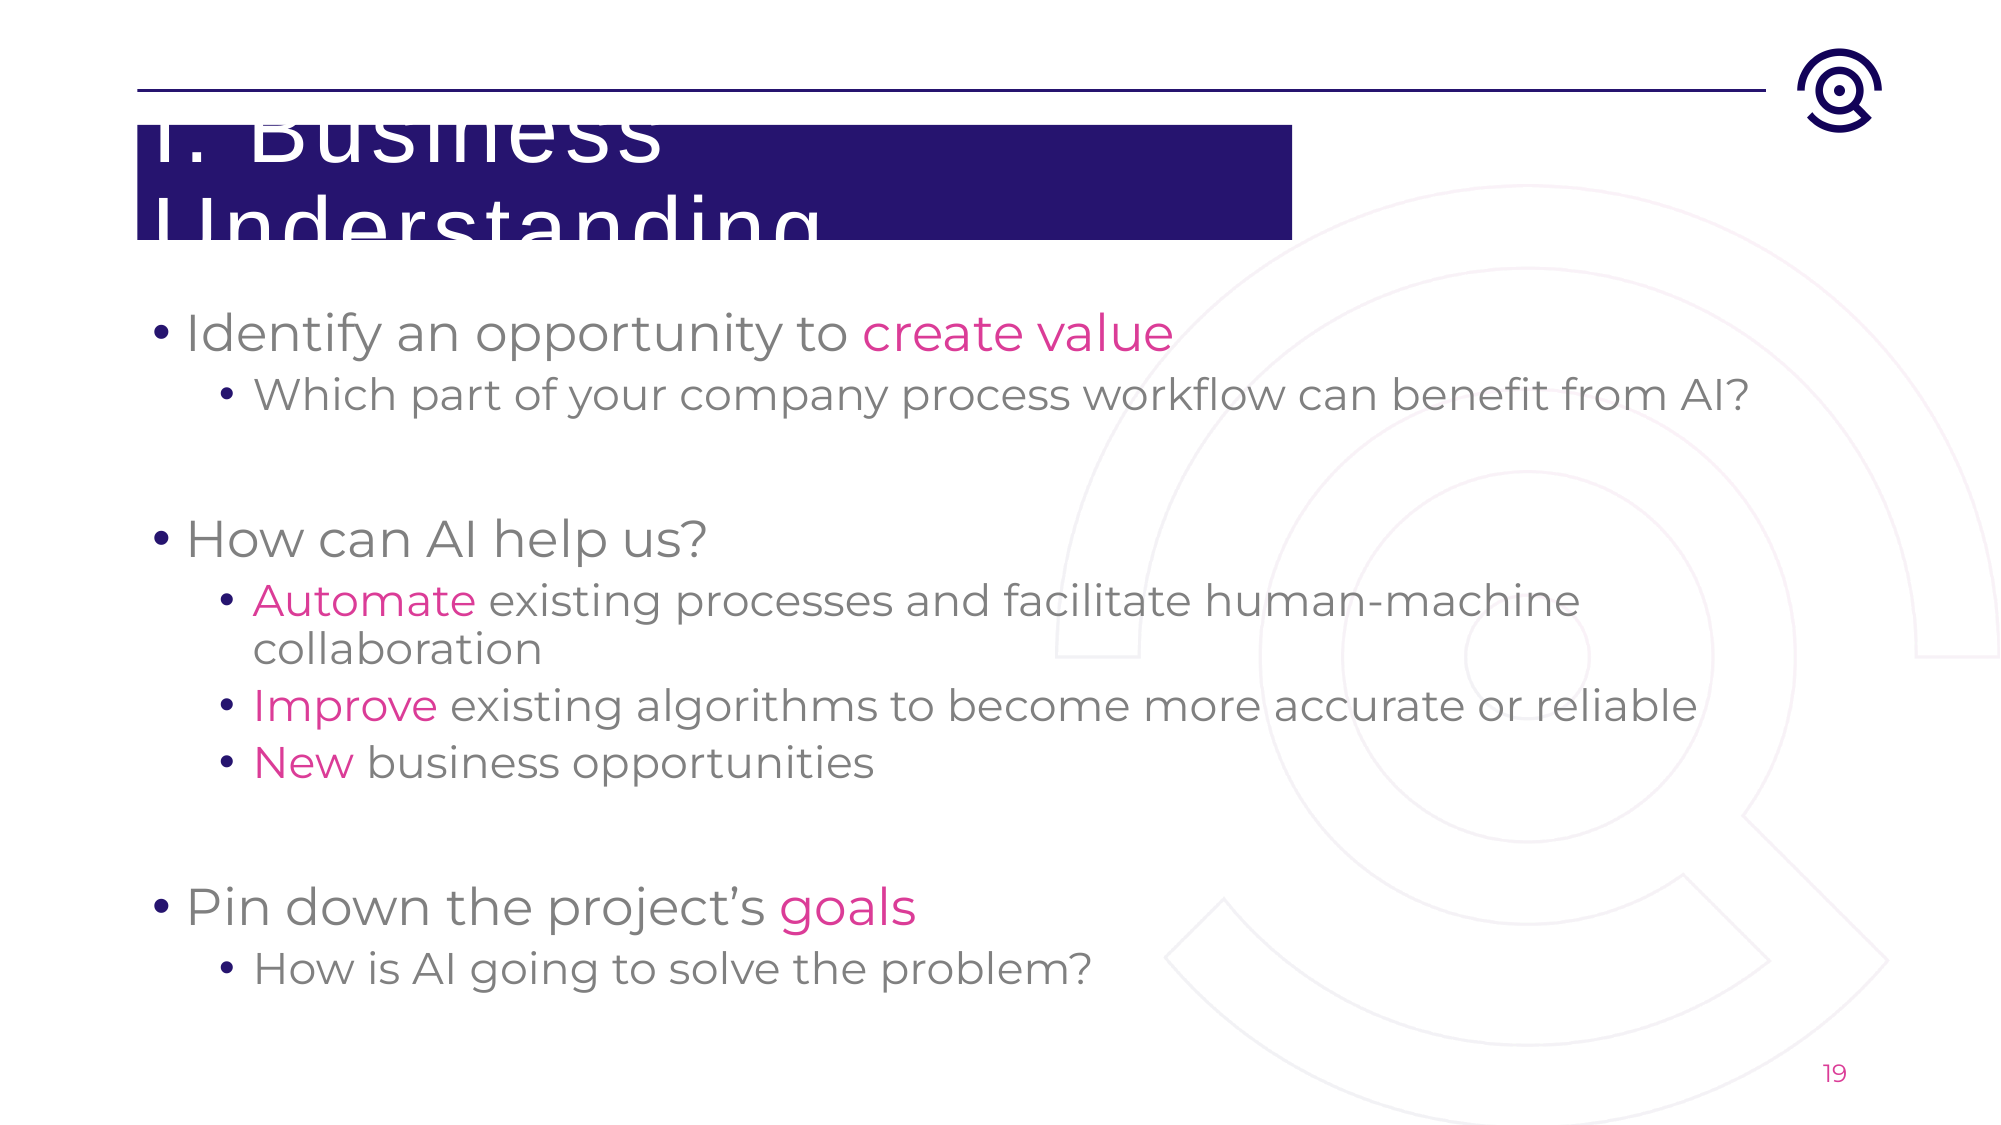

# I. Business Understanding
Identify an opportunity to create value
Which part of your company process workflow can benefit from AI?

How can AI help us?
Automate existing processes and facilitate human-machine collaboration
Improve existing algorithms to become more accurate or reliable
New business opportunities

Pin down the project’s goals
How is AI going to solve the problem?

19